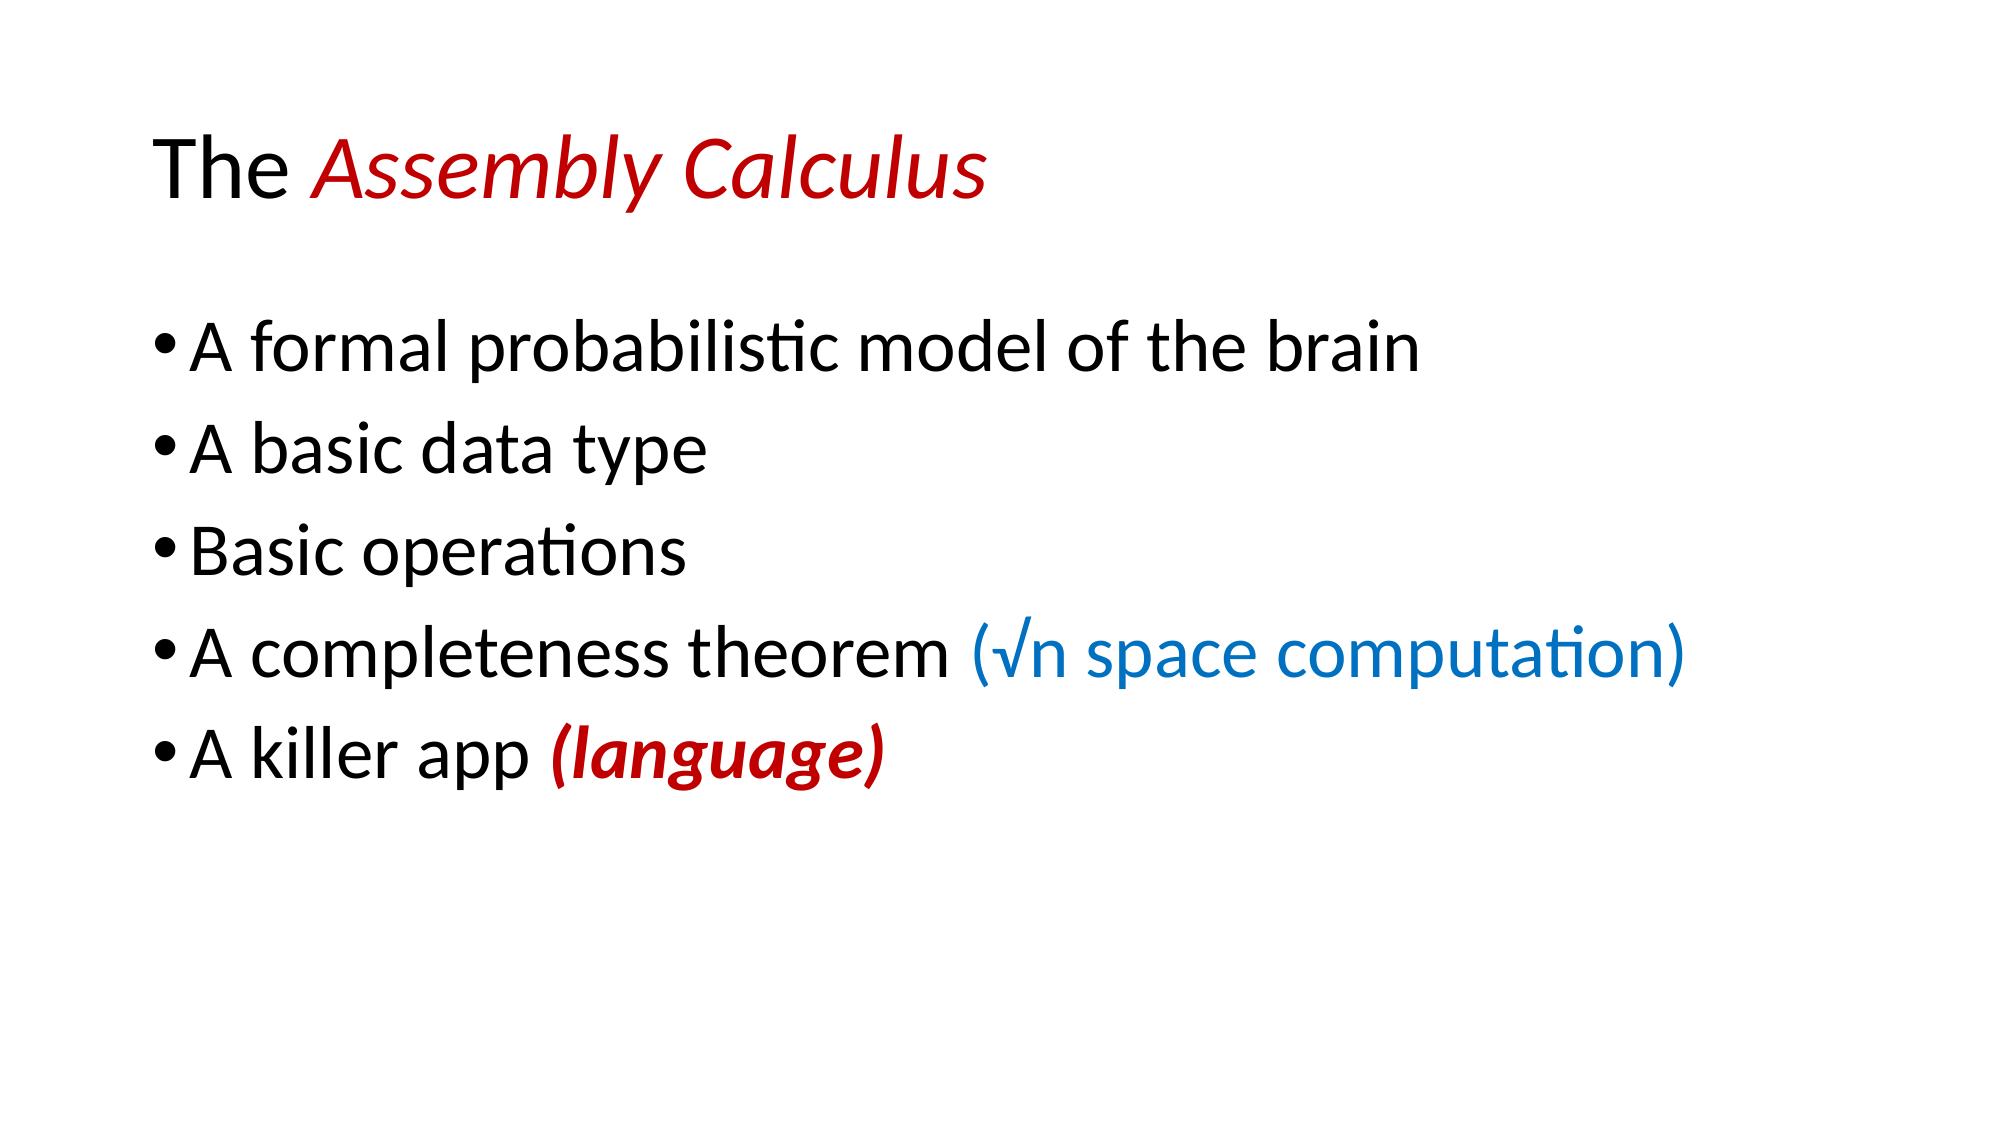

# The Assembly Calculus
A formal probabilistic model of the brain
A basic data type
Basic operations
A completeness theorem (√n space computation)
A killer app (language)